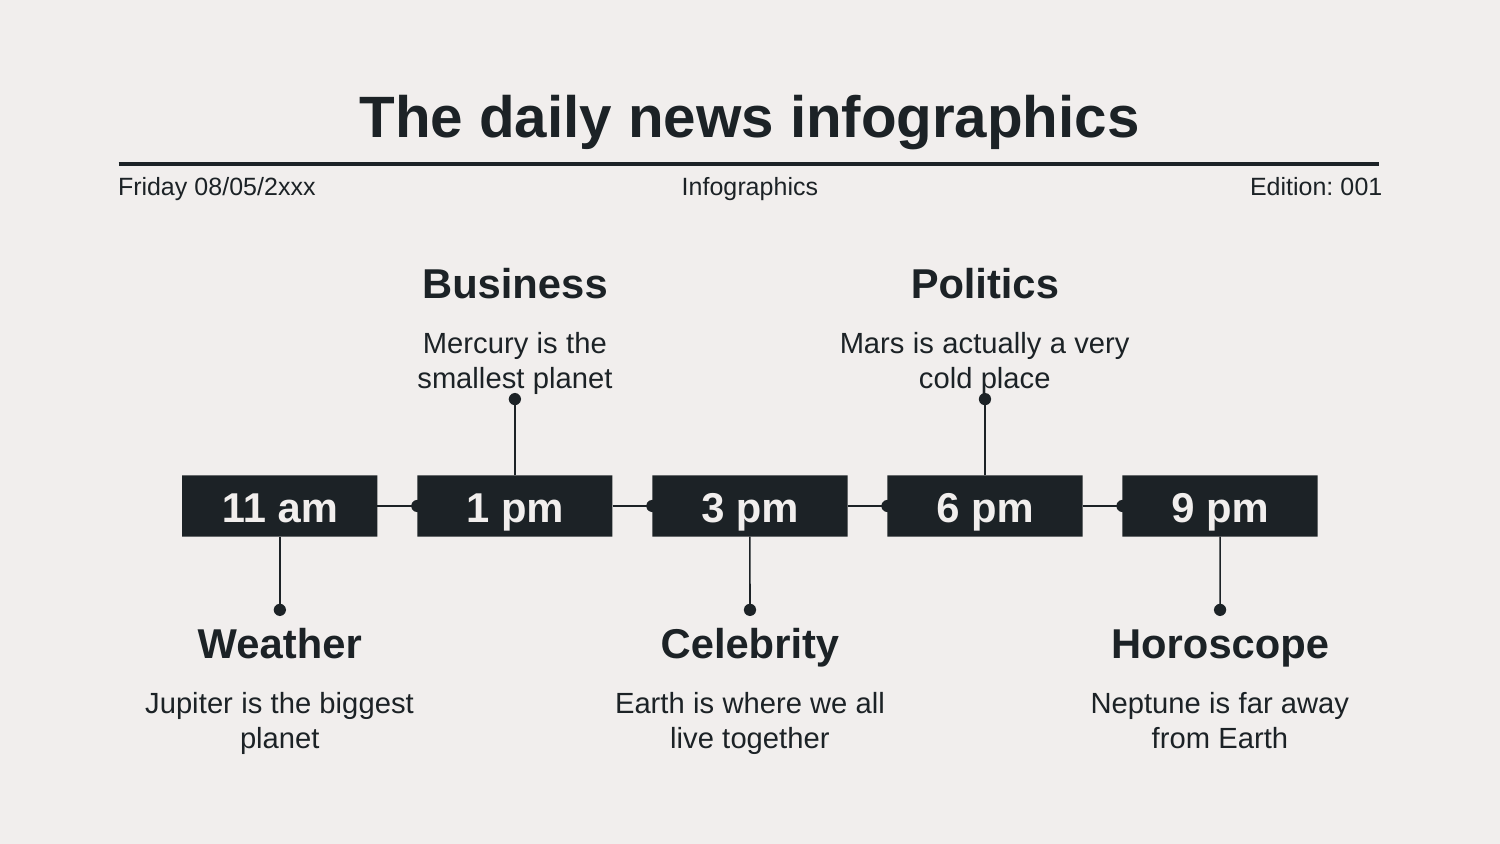

# The daily news infographics
Friday 08/05/2xxx
Infographics
Edition: 001
Business
Mercury is the smallest planet
1 pm
Politics
Mars is actually a very cold place
6 pm
11 am
Weather
Jupiter is the biggest planet
3 pm
Celebrity
Earth is where we all live together
9 pm
Horoscope
Neptune is far away from Earth